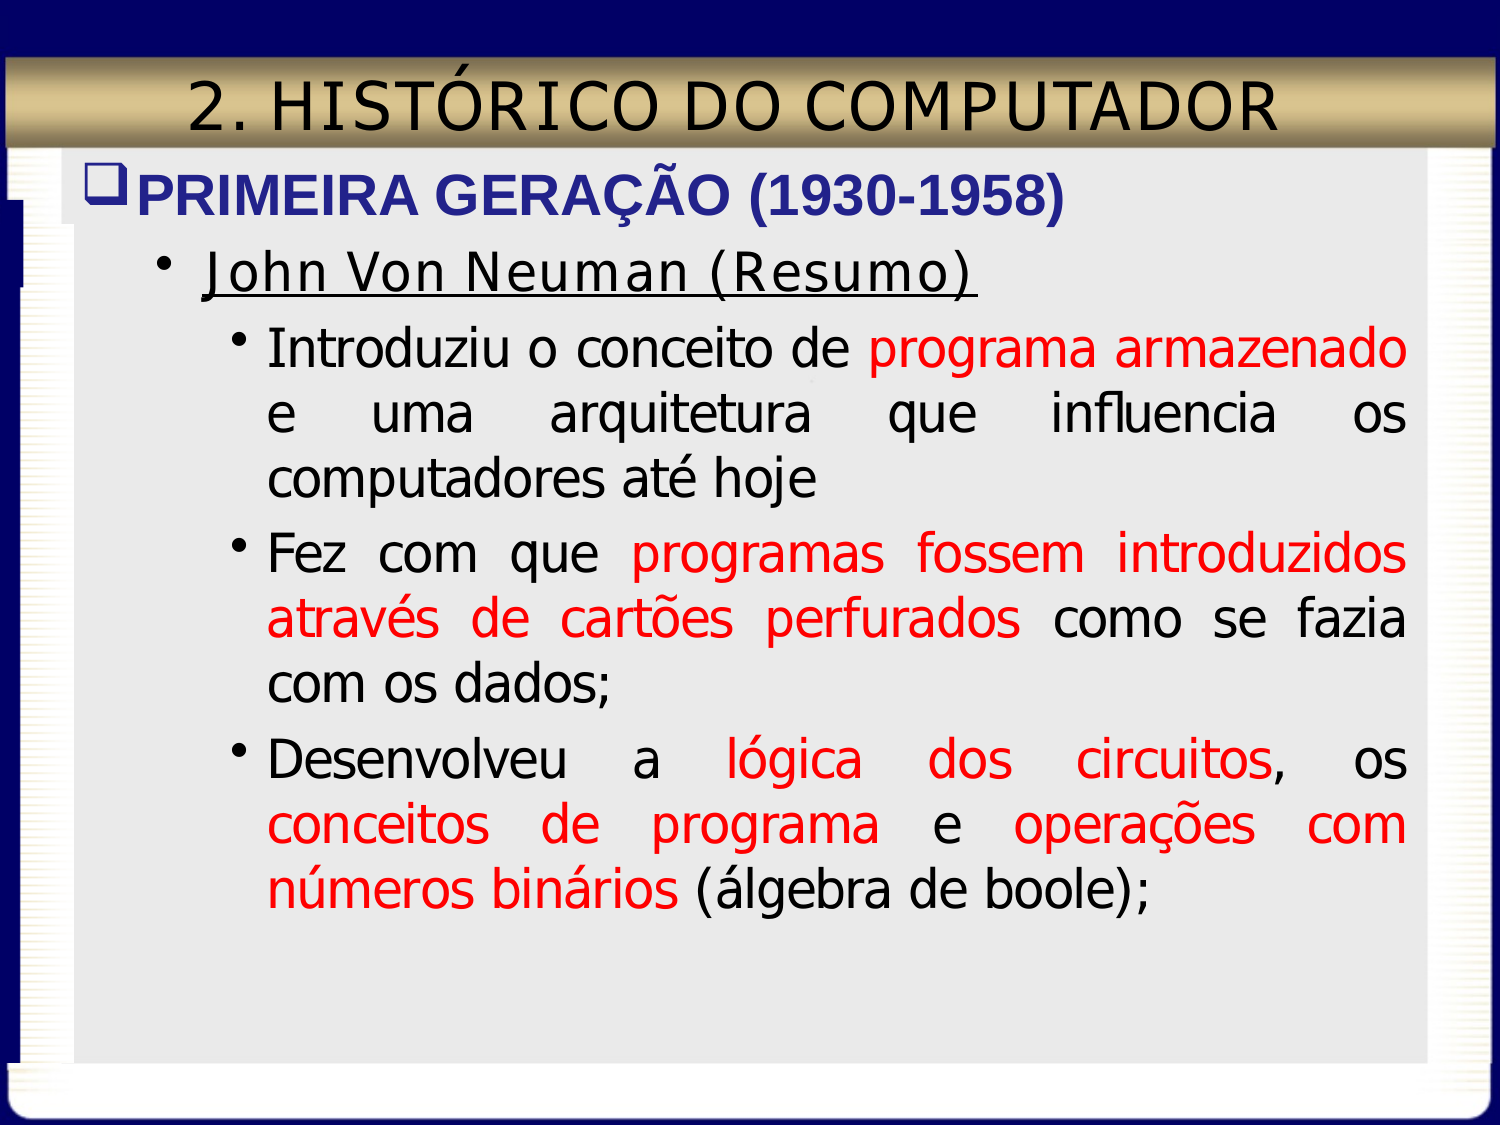

# 2. HISTÓRICO DO COMPUTADOR
PRIMEIRA GERAÇÃO (1930-1958)
John Von Neuman (Resumo)
Introduziu o conceito de programa armazenado e uma arquitetura que influencia os computadores até hoje
Fez com que programas fossem introduzidos através de cartões perfurados como se fazia com os dados;
Desenvolveu a lógica dos circuitos, os conceitos de programa e operações com números binários (álgebra de boole);